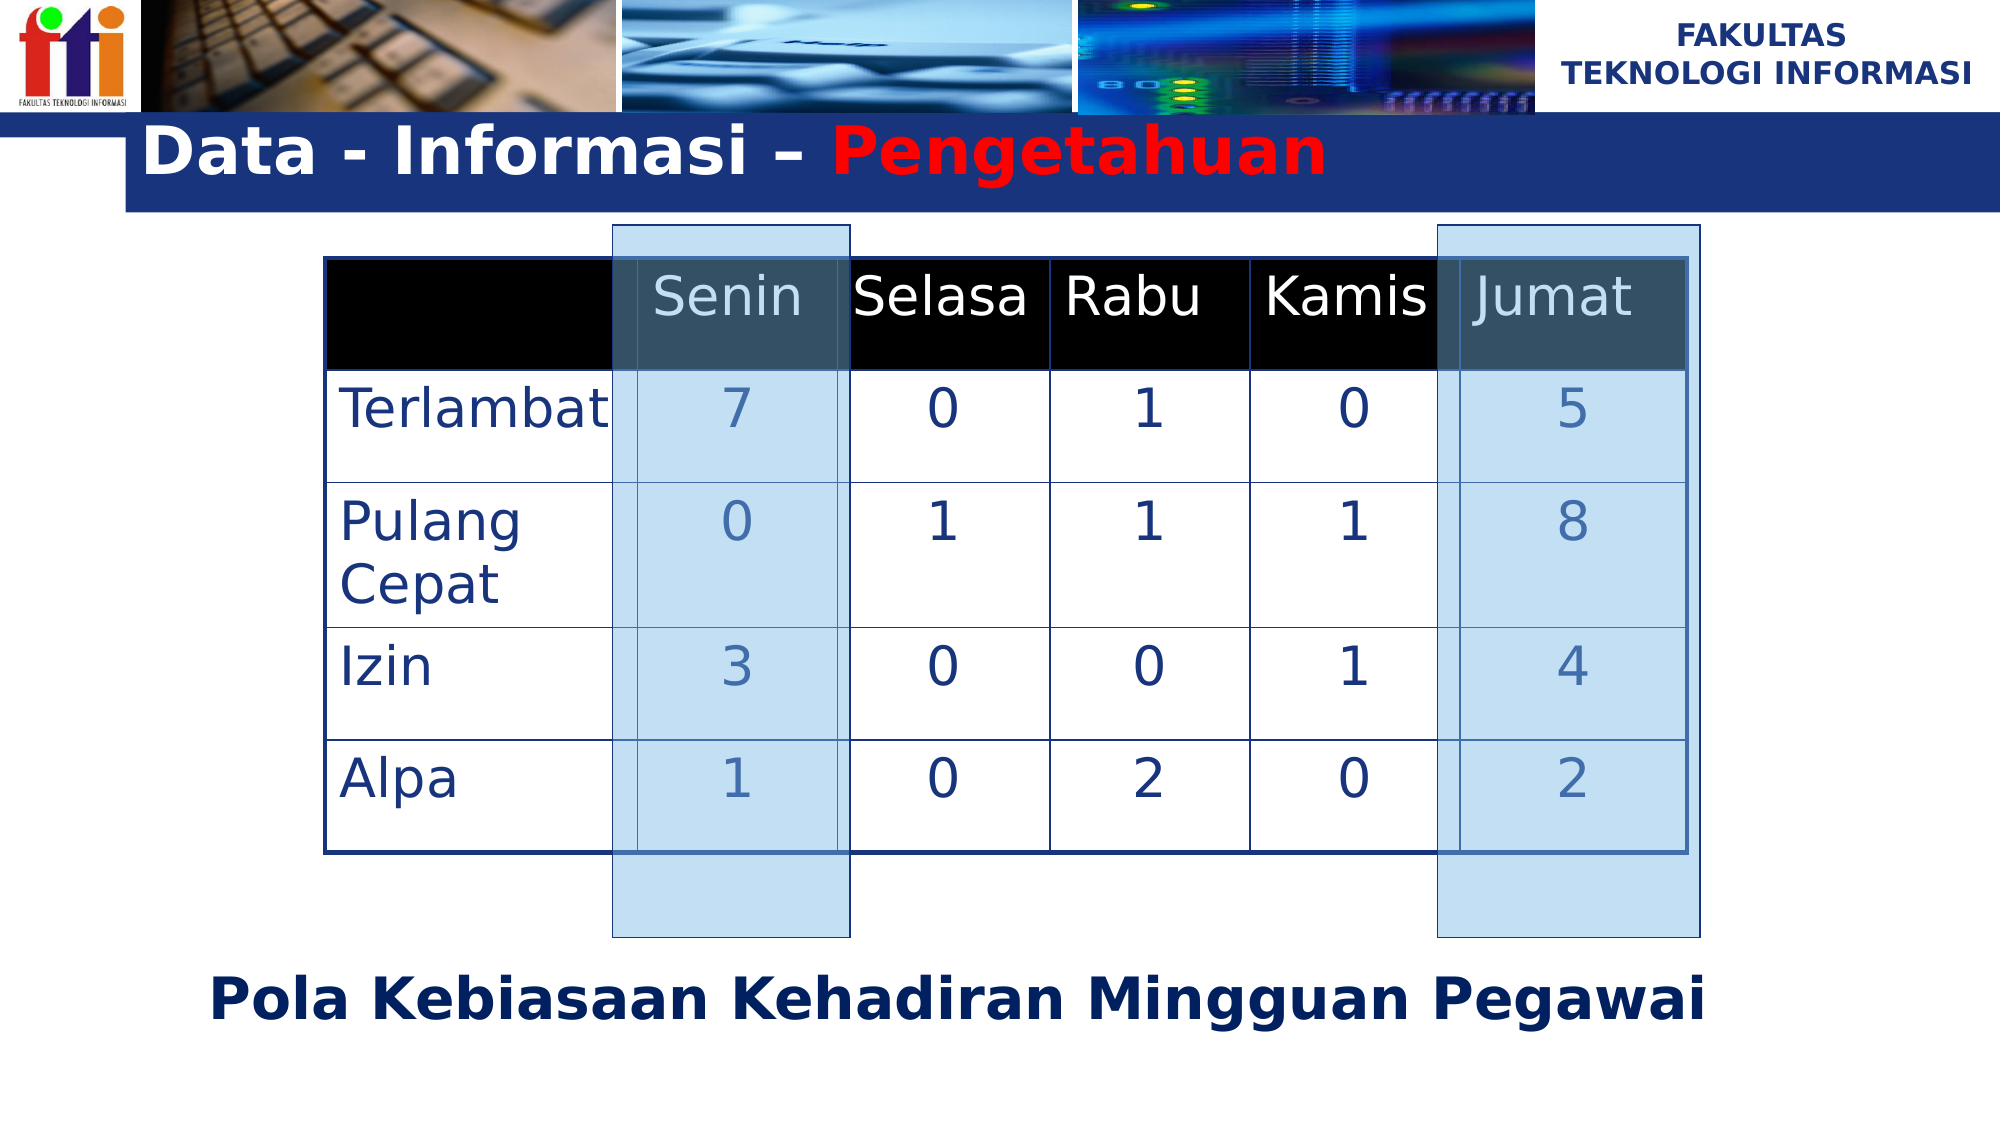

20
# Data - Informasi – Pengetahuan

|  | Senin | Selasa | Rabu | Kamis | Jumat |
| --- | --- | --- | --- | --- | --- |
| Terlambat | 7 | 0 | 1 | 0 | 5 |
| Pulang Cepat | 0 | 1 | 1 | 1 | 8 |
| Izin | 3 | 0 | 0 | 1 | 4 |
| Alpa | 1 | 0 | 2 | 0 | 2 |
Pola Kebiasaan Kehadiran Mingguan Pegawai